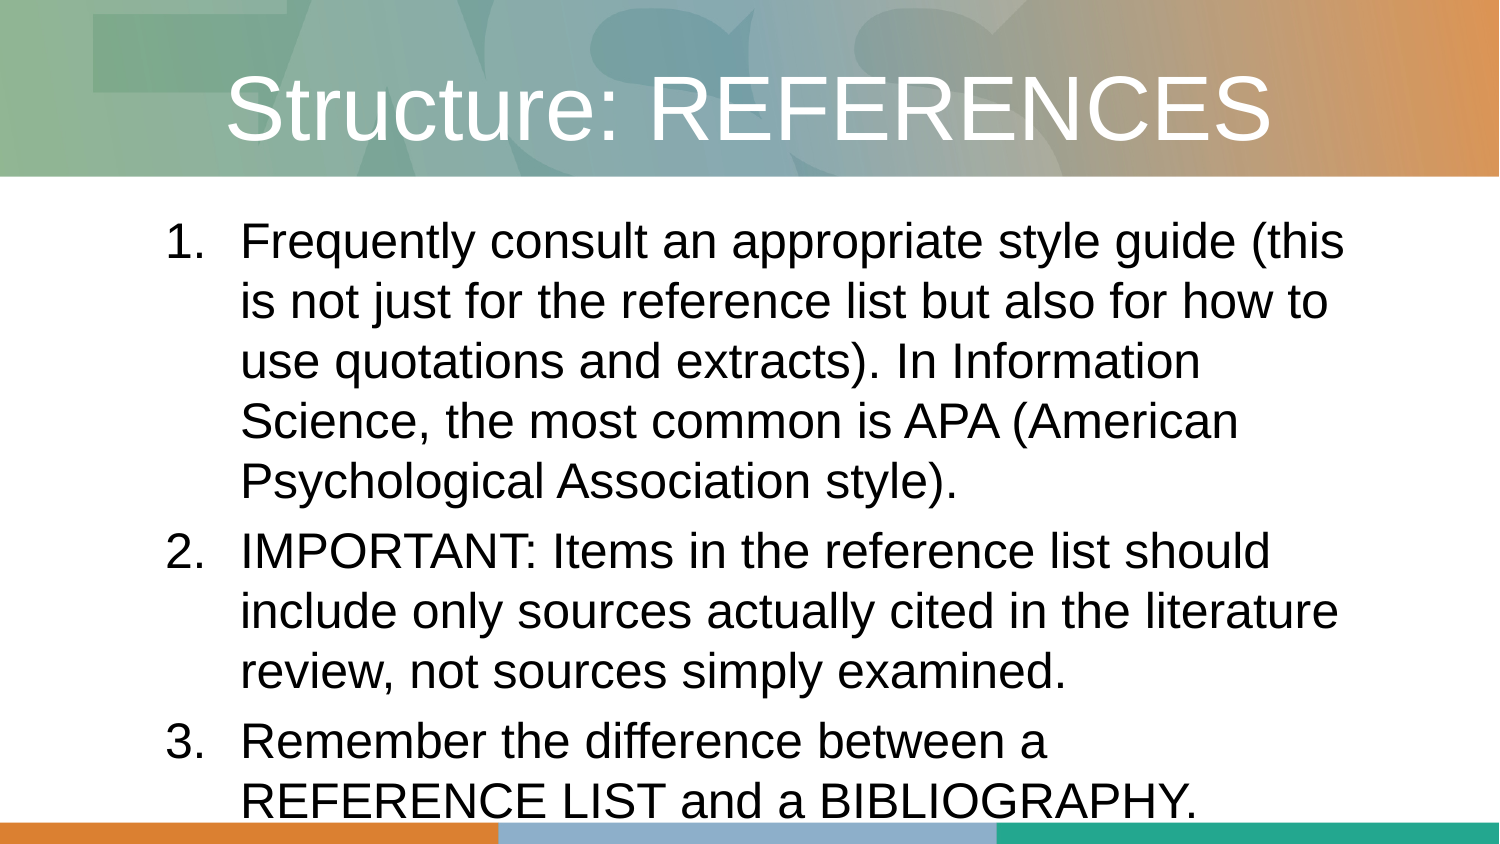

# Structure: REFERENCES
Frequently consult an appropriate style guide (this is not just for the reference list but also for how to use quotations and extracts). In Information Science, the most common is APA (American Psychological Association style).
IMPORTANT: Items in the reference list should include only sources actually cited in the literature review, not sources simply examined.
Remember the difference between a REFERENCE LIST and a BIBLIOGRAPHY.